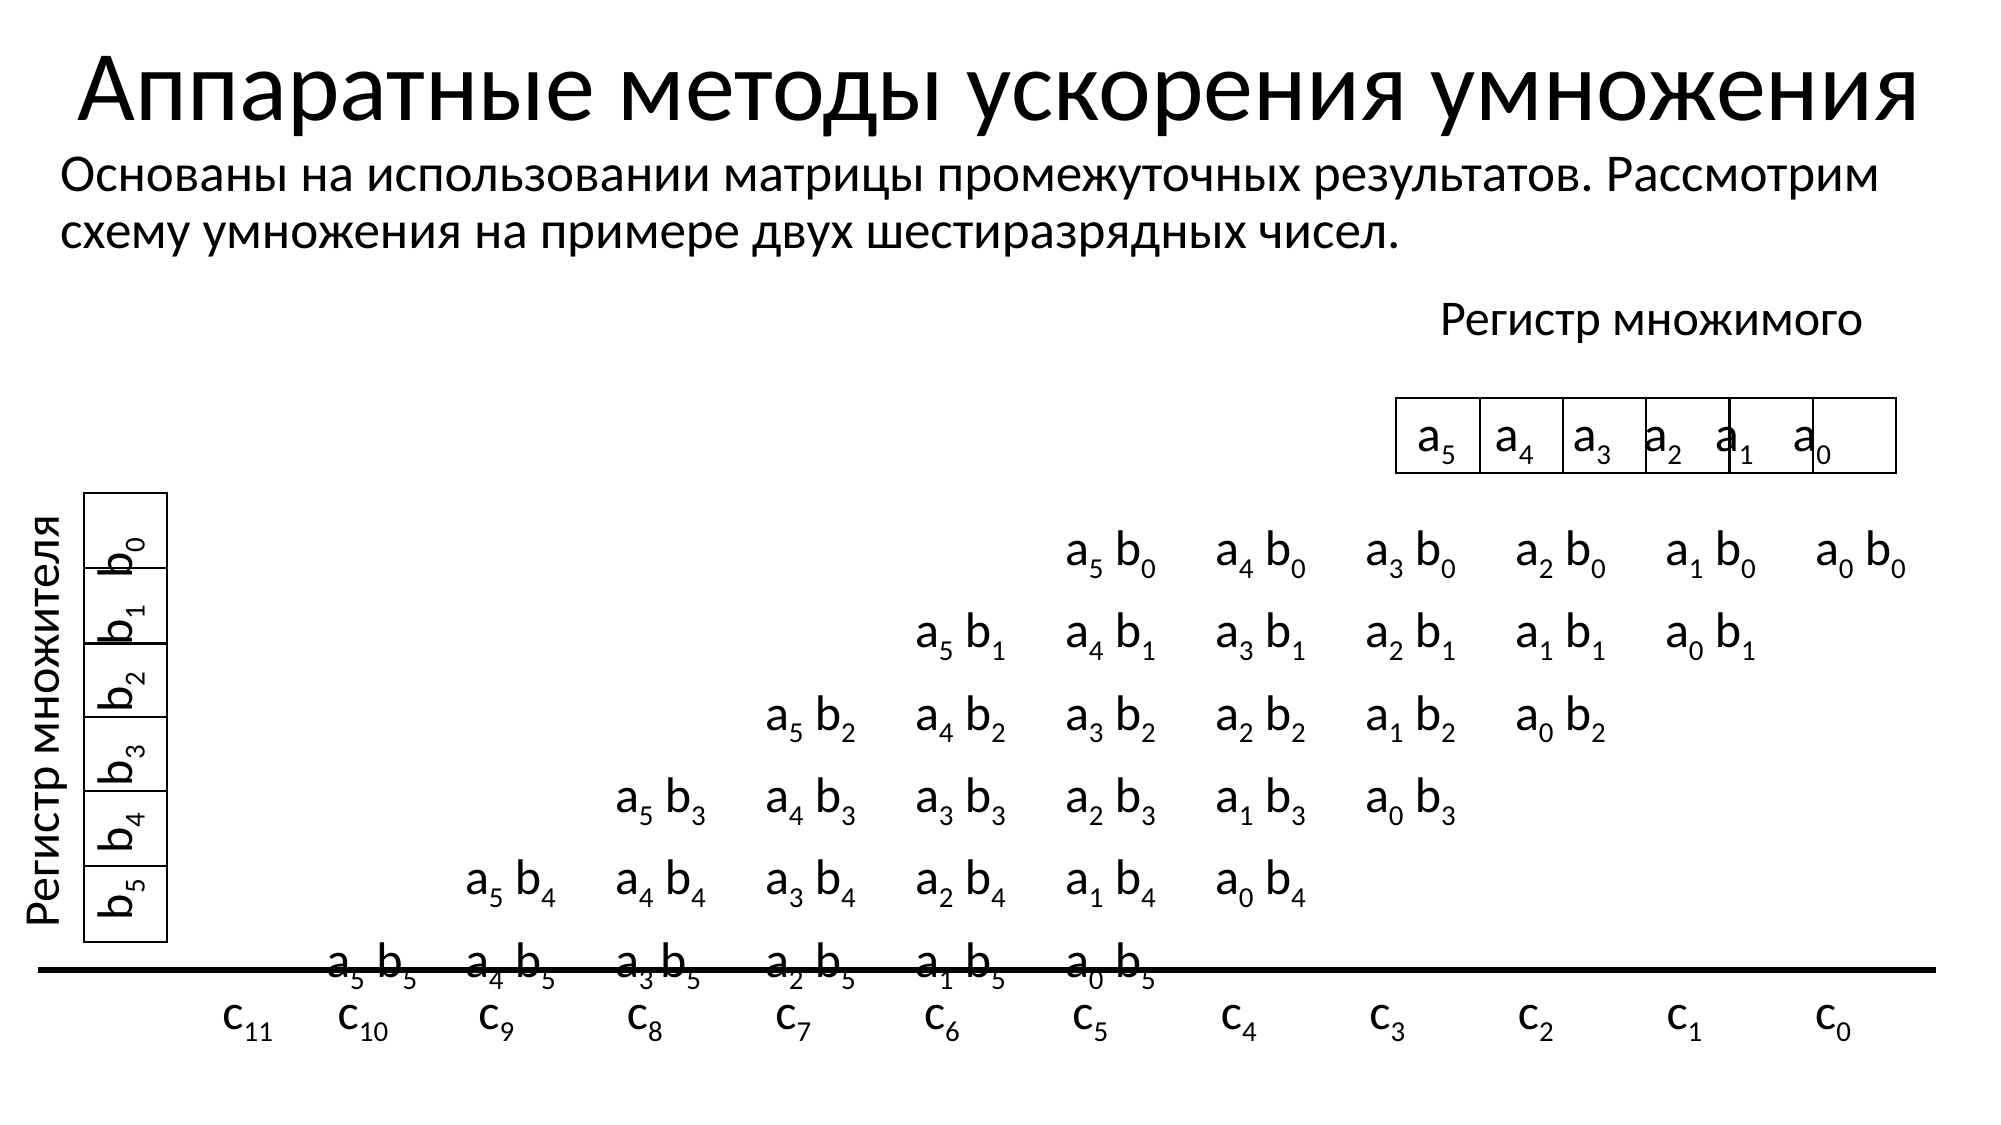

# Аппаратные методы ускорения умножения
Основаны на использовании матрицы промежуточных результатов. Рассмотрим схему умножения на примере двух шестиразрядных чисел.
								                    Регистр множимого

							a5 b0	a4 b0	a3 b0	a2 b0	a1 b0	a0 b0
						a5 b1	a4 b1	a3 b1	a2 b1	a1 b1	a0 b1
					a5 b2	a4 b2	a3 b2	a2 b2	a1 b2	a0 b2
				a5 b3	a4 b3	a3 b3	a2 b3	a1 b3	a0 b3
			a5 b4 	a4 b4 	a3 b4	a2 b4	a1 b4	a0 b4
		 a5 b5 	a4 b5 	a3 b5 	a2 b5	a1 b5	a0 b5

       a5      a4      a3     a2     a1      a0

b5    b4    b3     b2    b1    b0
Регистр множителя

           c11       c10        c9          c8          c7          c6          c5          c4          c3          c2          c1          c0